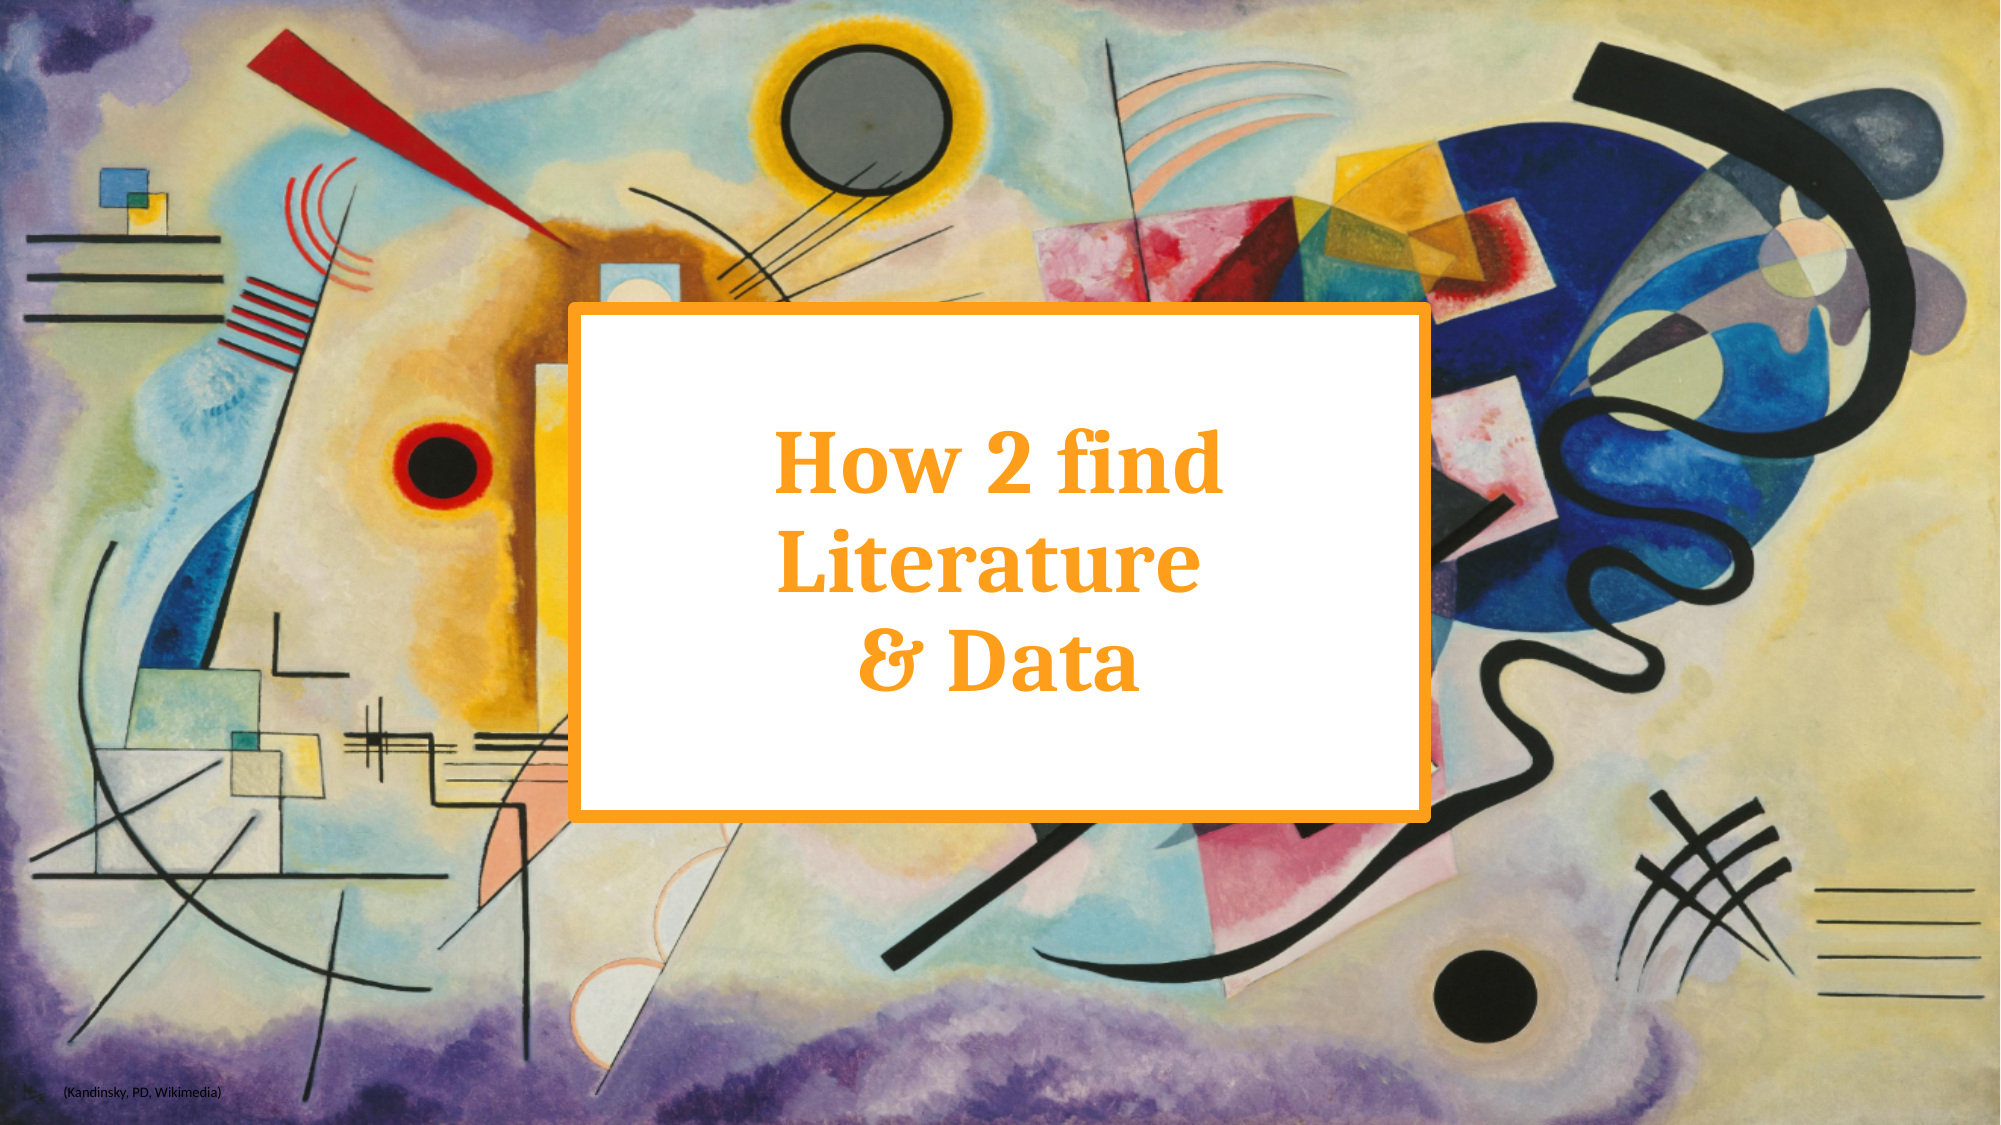

# How 2 find Literature & Data